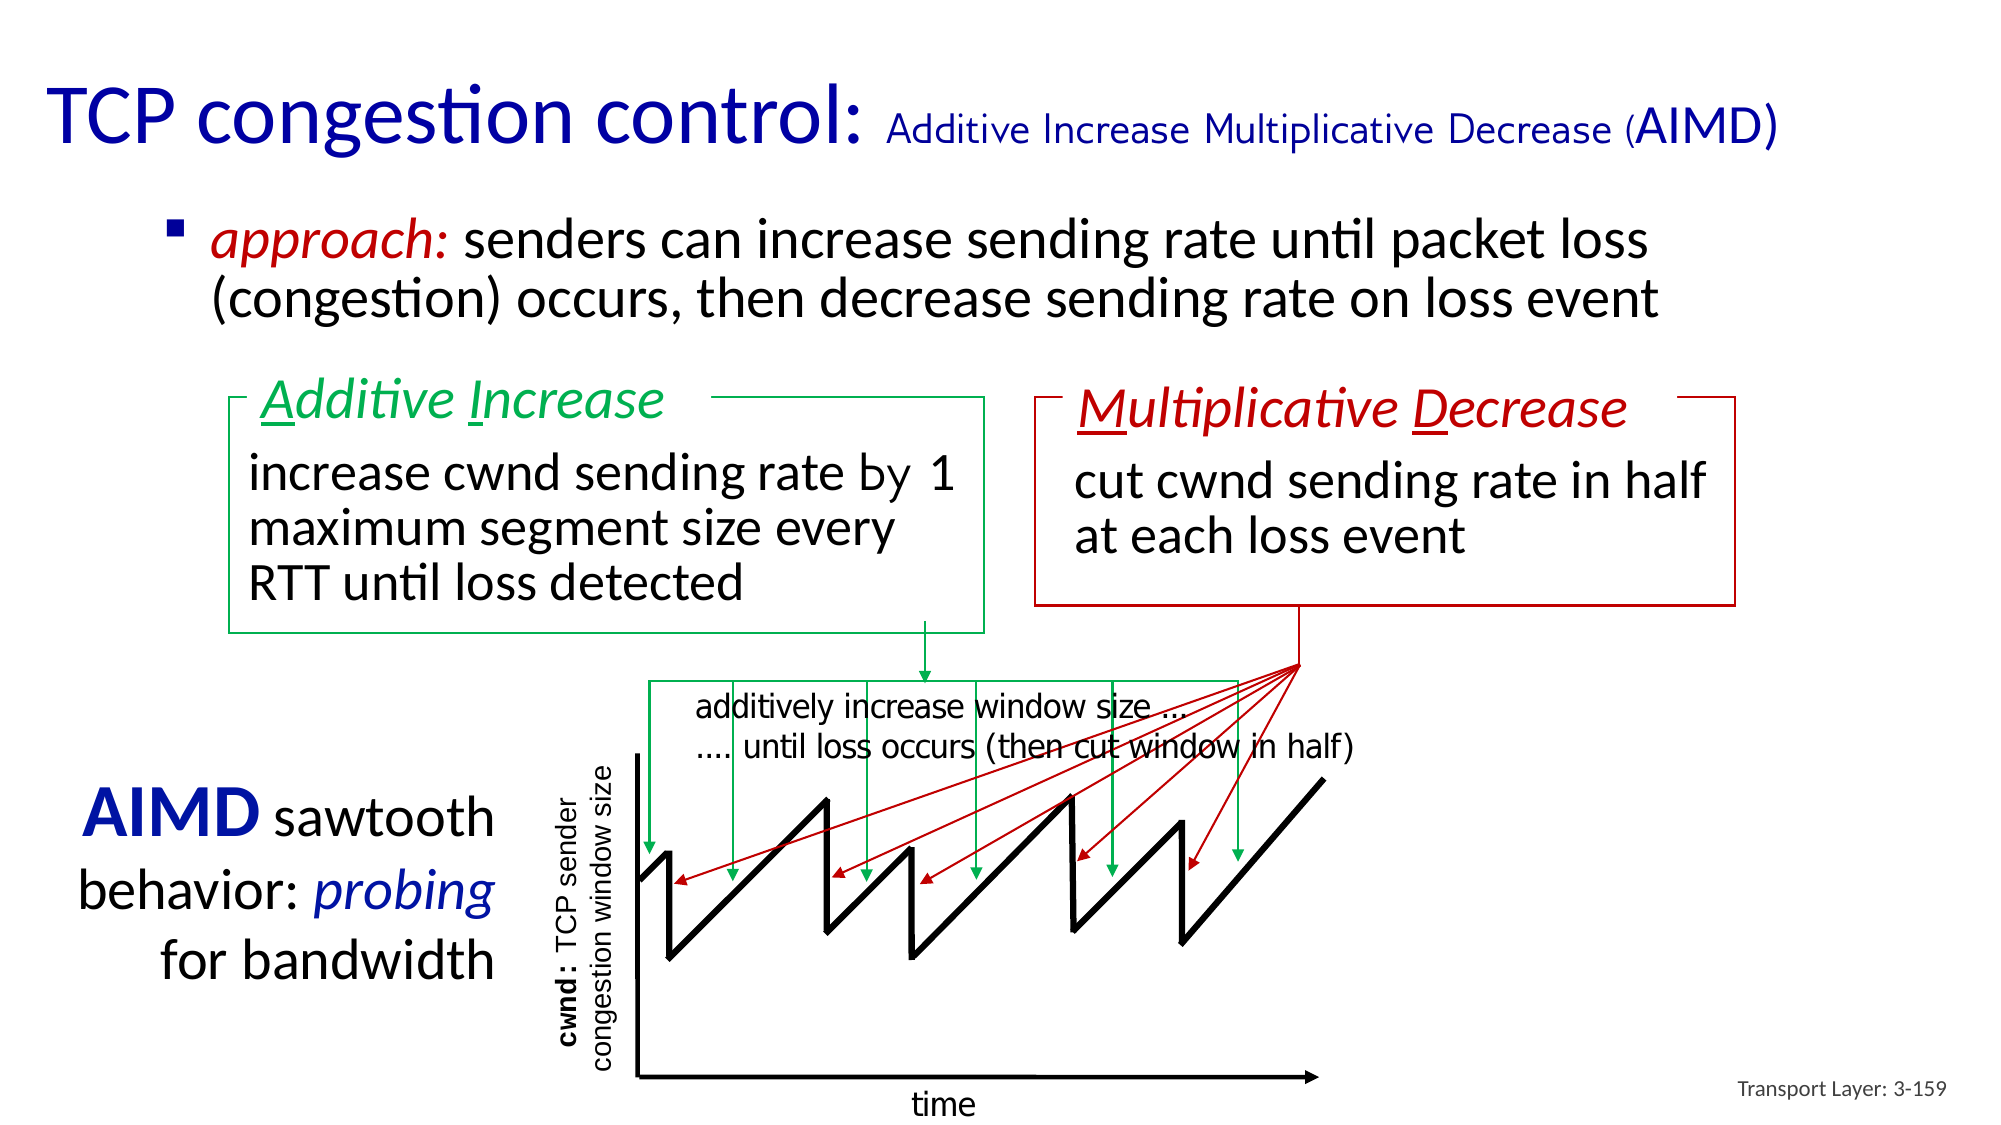

# TCP congestion control: Additive Increase Multiplicative Decrease (AIMD)
approach: senders can increase sending rate until packet loss (congestion) occurs, then decrease sending rate on loss event
Additive Increase

increase cwnd sending rate by 1 maximum segment size every RTT until loss detected
Multiplicative Decrease

cut cwnd sending rate in half at each loss event

additively increase window size …
…. until loss occurs (then cut window in half)

time

AIMD sawtooth
behavior: probing
for bandwidth

cwnd: TCP sender
congestion window size
Transport Layer: 3-159